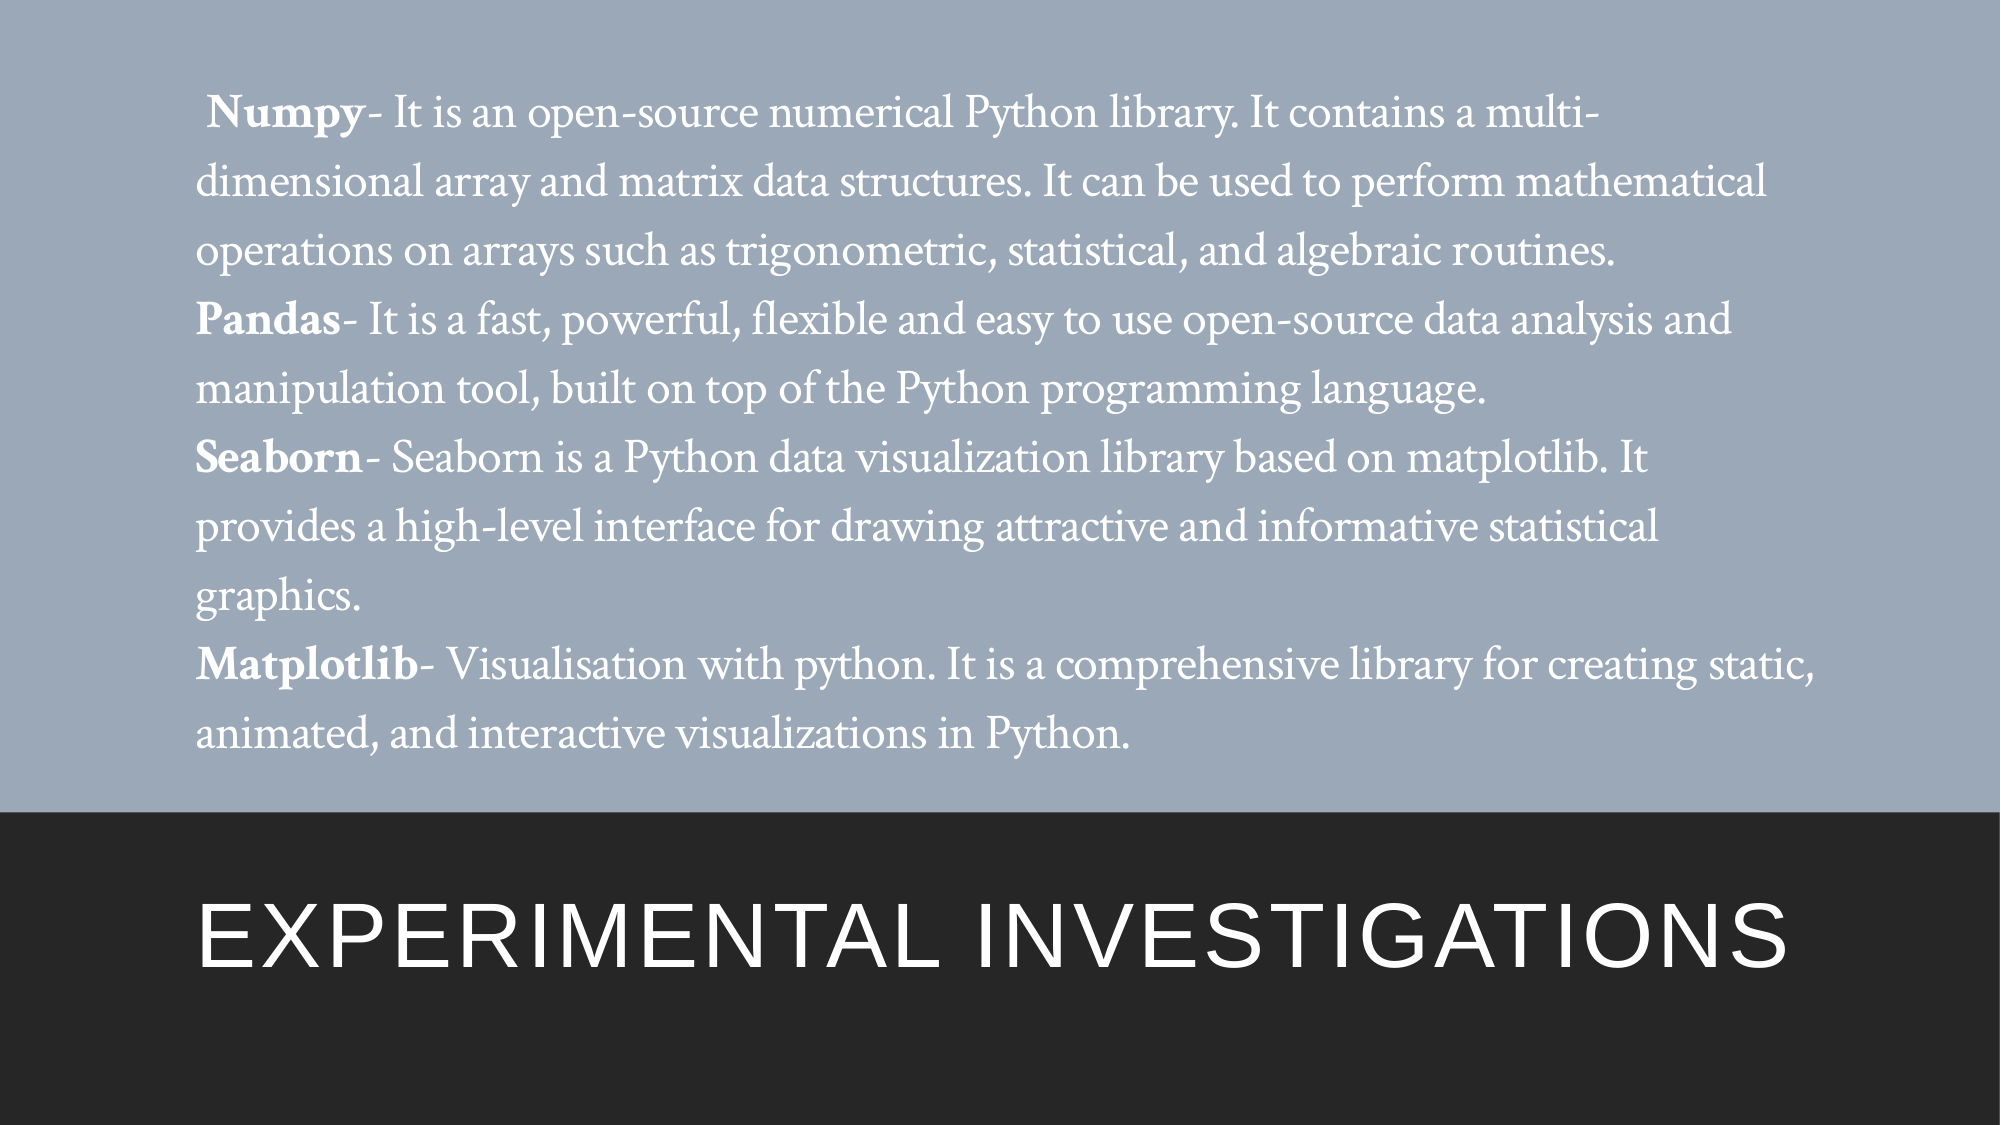

# Numpy- It is an open-source numerical Python library. It contains a multi-dimensional array and matrix data structures. It can be used to perform mathematical operations on arrays such as trigonometric, statistical, and algebraic routines. Pandas- It is a fast, powerful, flexible and easy to use open-source data analysis and manipulation tool, built on top of the Python programming language. Seaborn- Seaborn is a Python data visualization library based on matplotlib. It provides a high-level interface for drawing attractive and informative statistical graphics. Matplotlib- Visualisation with python. It is a comprehensive library for creating static, animated, and interactive visualizations in Python.

Experimental investigations